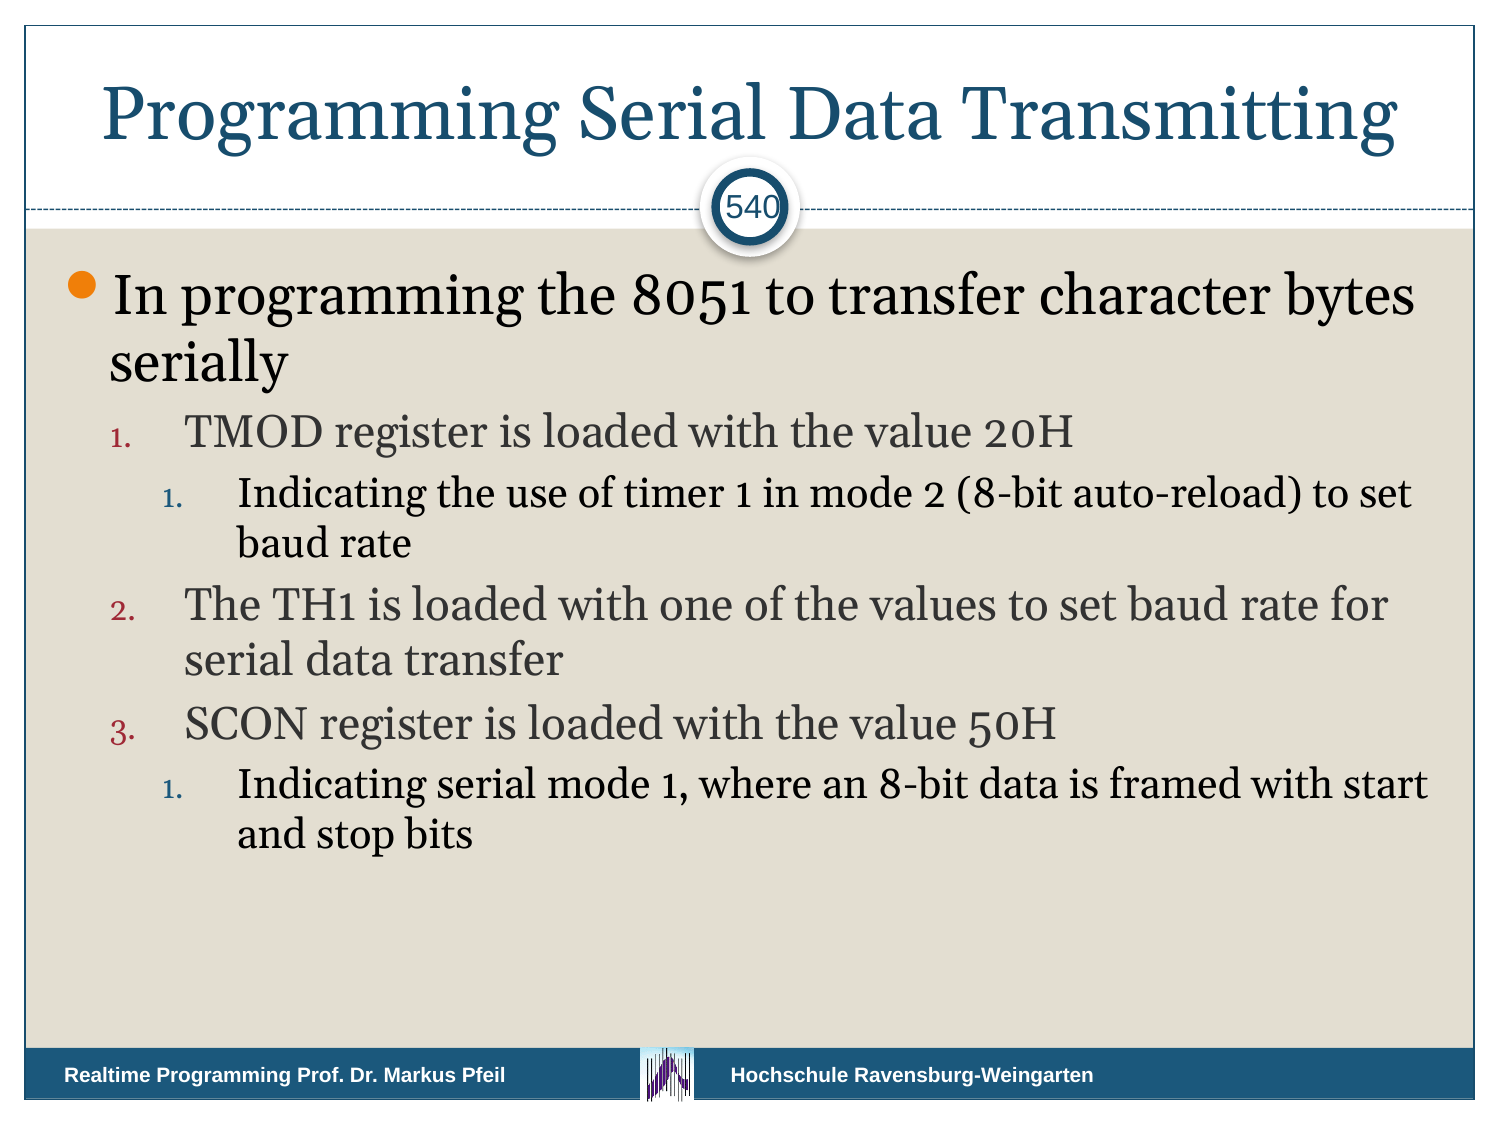

# Programming Serial Data Transmitting
540
In programming the 8051 to transfer character bytes serially
TMOD register is loaded with the value 20H
Indicating the use of timer 1 in mode 2 (8-bit auto-reload) to set baud rate
The TH1 is loaded with one of the values to set baud rate for serial data transfer
SCON register is loaded with the value 50H
Indicating serial mode 1, where an 8-bit data is framed with start and stop bits
Realtime Programming Prof. Dr. Markus Pfeil